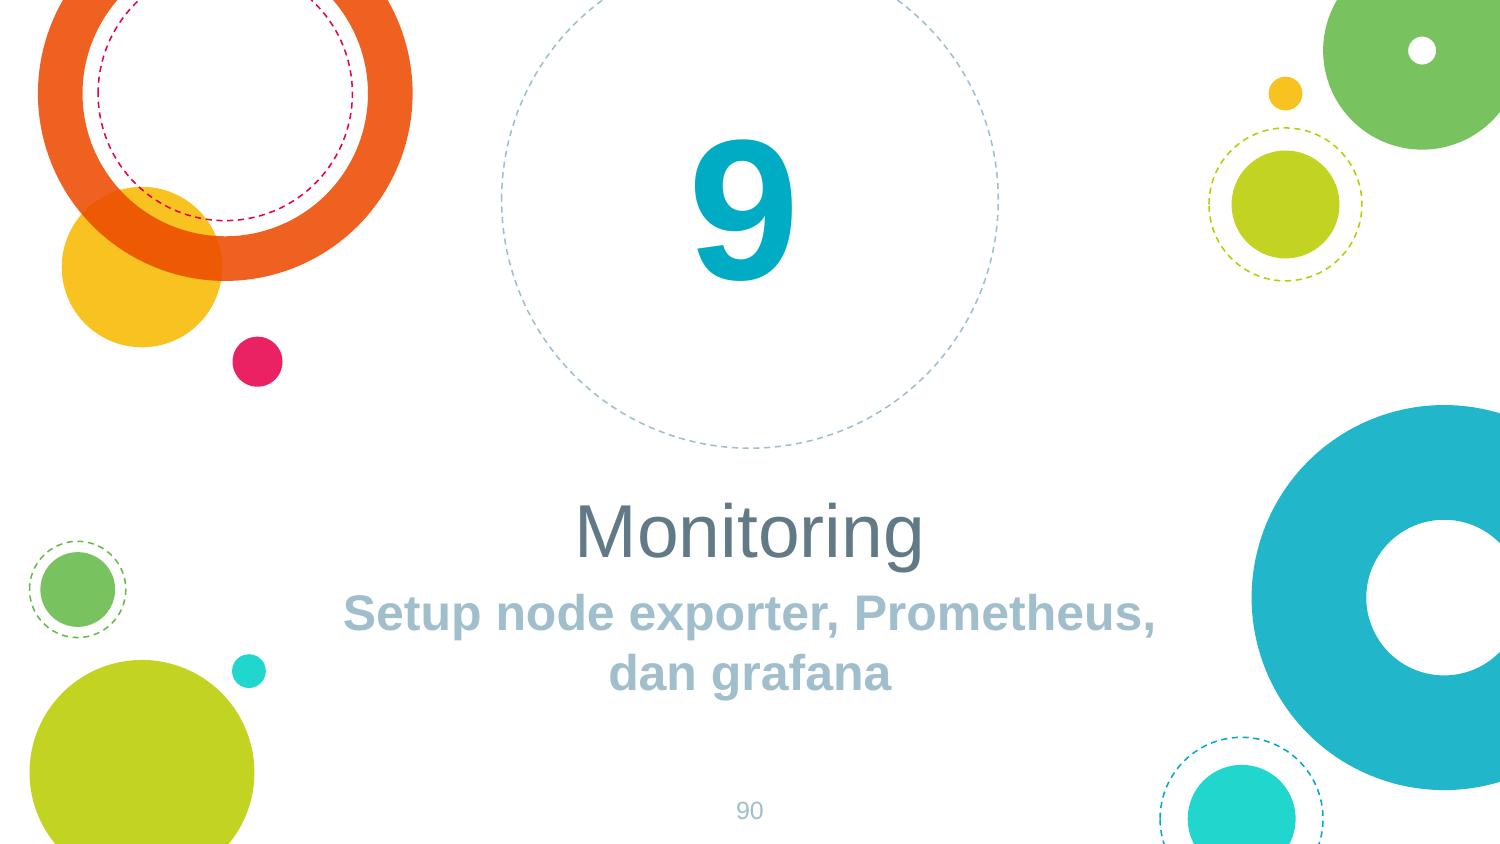

9
# Monitoring
Setup node exporter, Prometheus, dan grafana
90